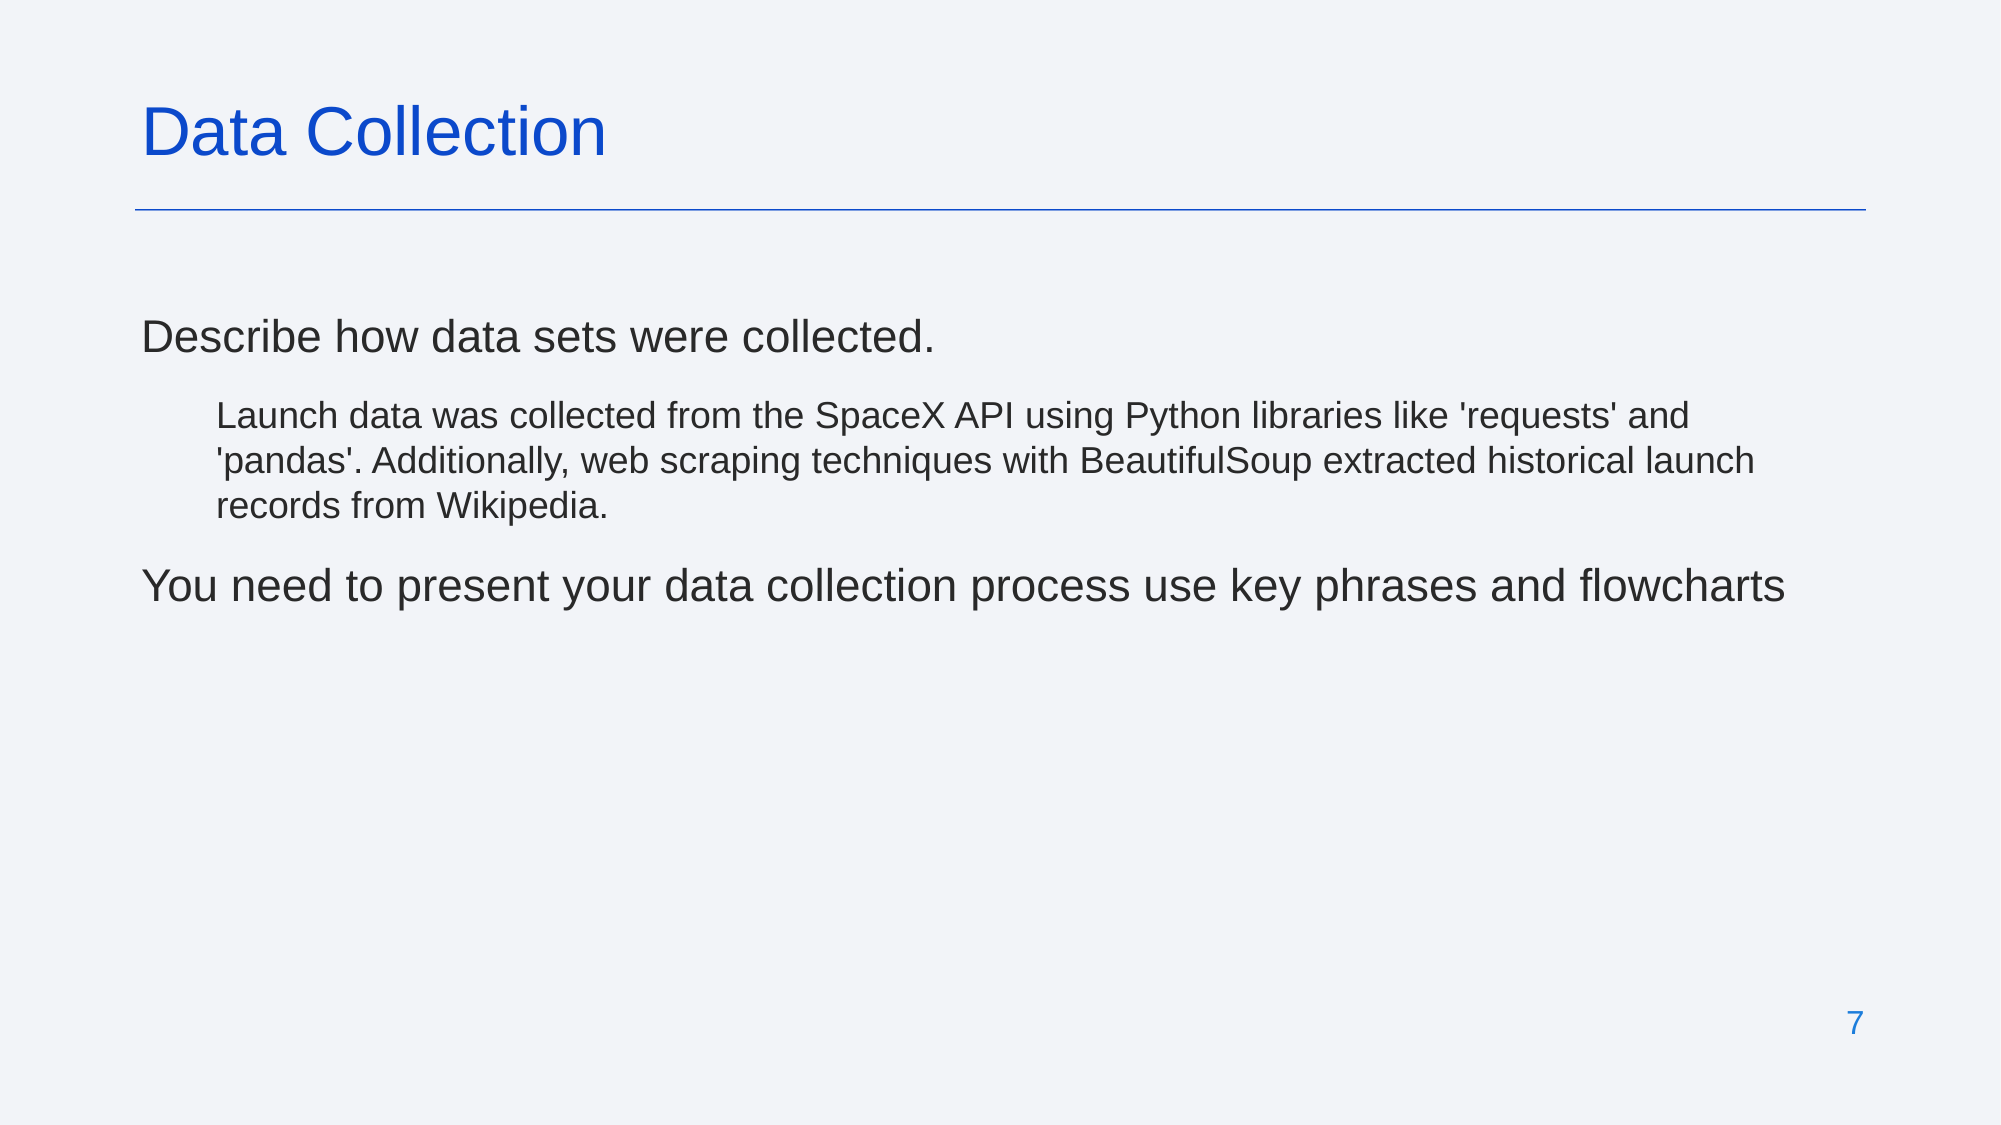

Data Collection
Describe how data sets were collected.
Launch data was collected from the SpaceX API using Python libraries like 'requests' and 'pandas'. Additionally, web scraping techniques with BeautifulSoup extracted historical launch records from Wikipedia.
You need to present your data collection process use key phrases and flowcharts

7